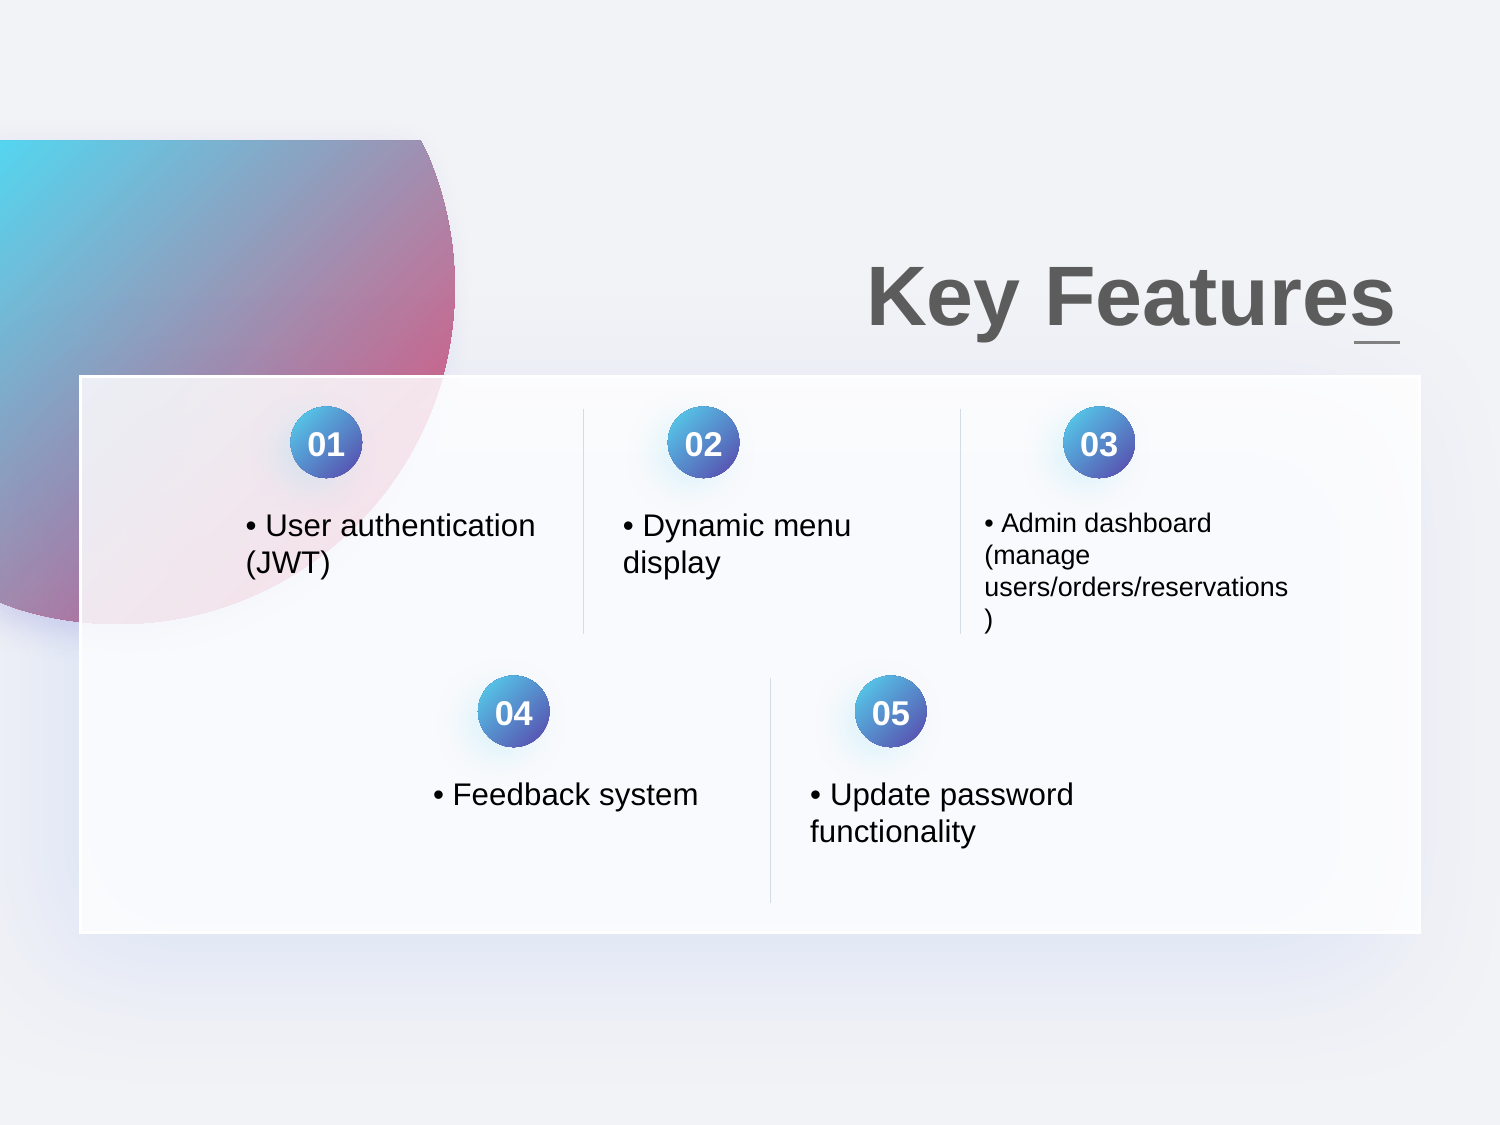

Key Features
01
02
03
• User authentication (JWT)

• Dynamic menu display

• Admin dashboard (manage users/orders/reservations)

04
05
• Feedback system

• Update password functionality